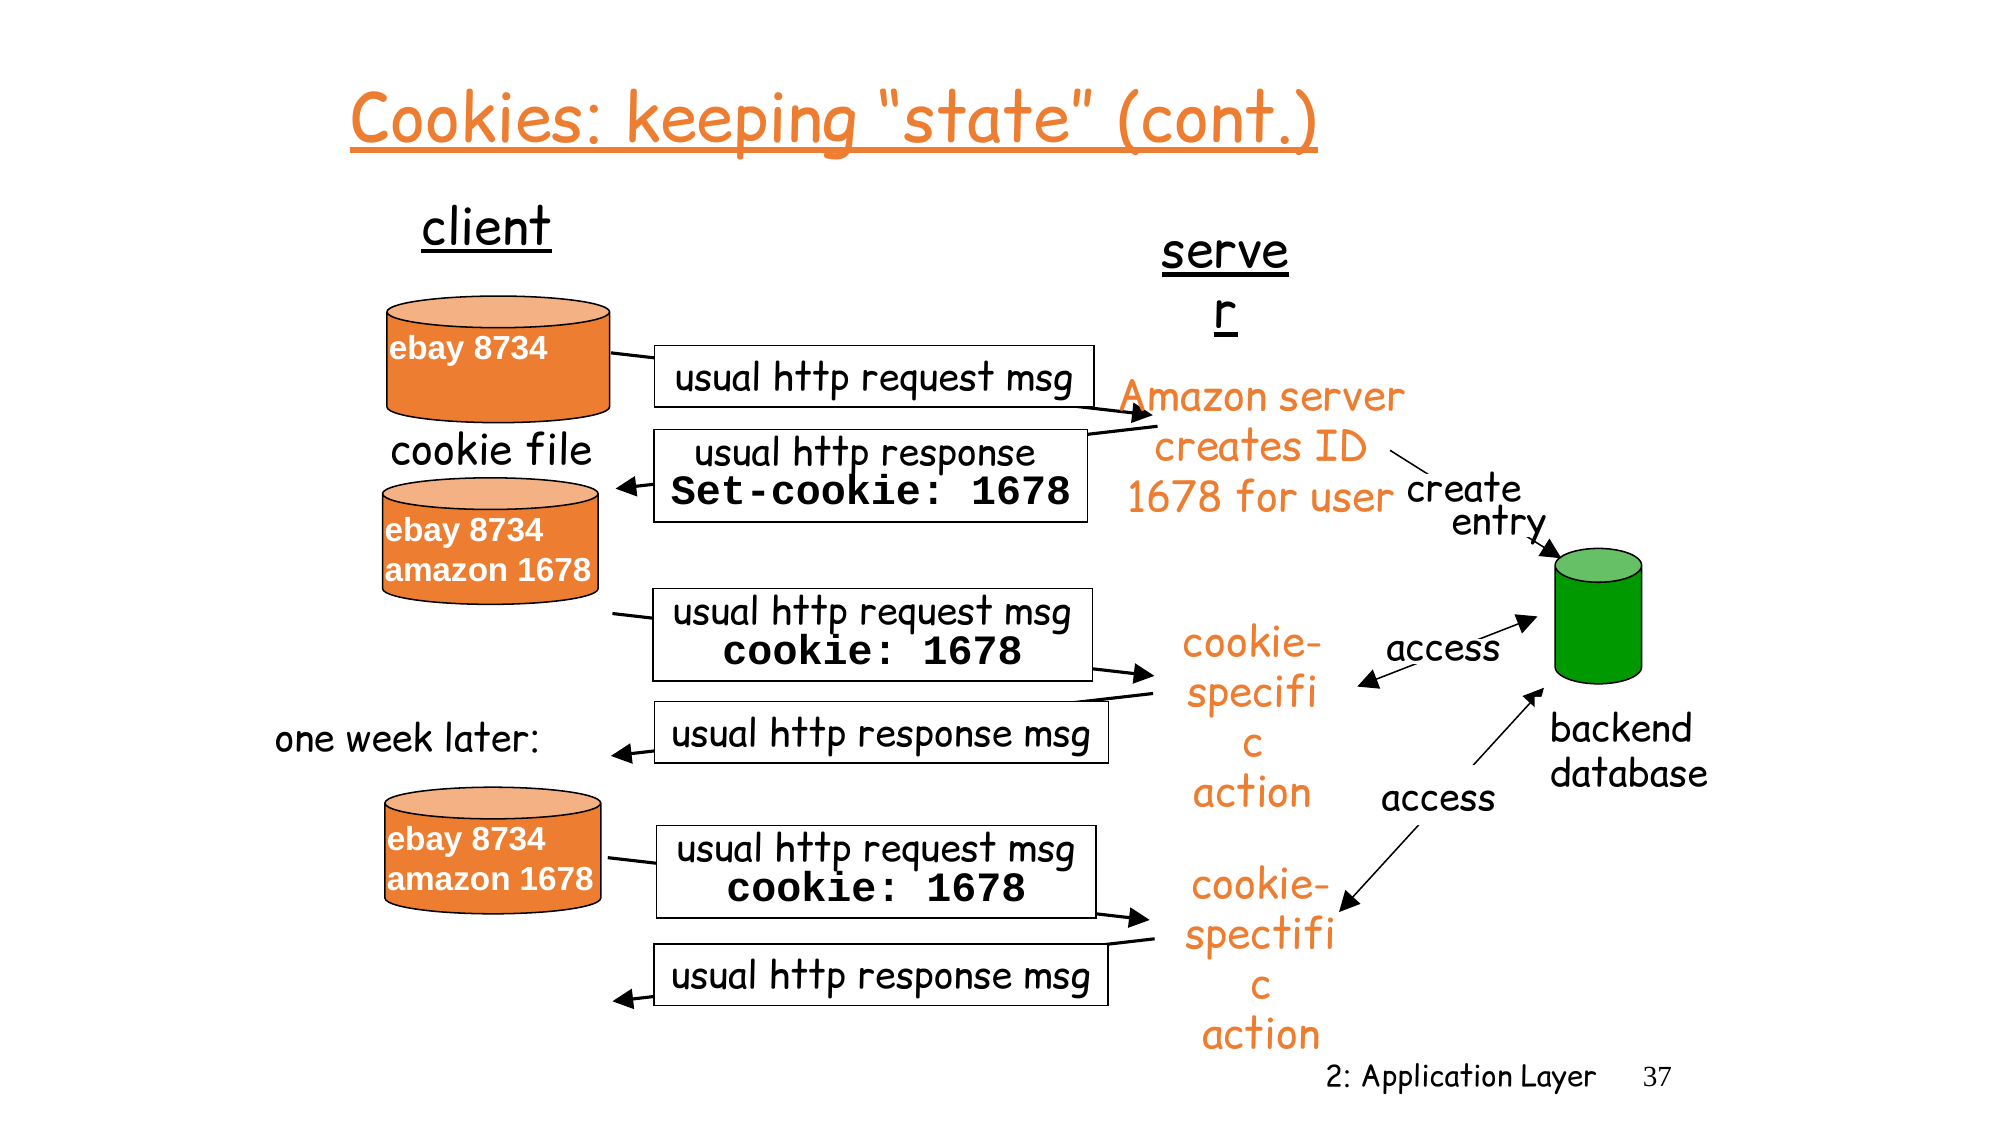

# Cookies: keeping “state” (cont.)
client
server

ebay 8734
usual http request msg
Amazon server
creates ID
1678 for user
create
    entry

cookie file
usual http response
Set-cookie: 1678

ebay 8734
amazon 1678

usual http request msg
cookie: 1678
cookie-
specific
action
access

access
usual http request msg
cookie: 1678
cookie-
spectific
action
usual http response msg

backend
database
one week later:

ebay 8734
amazon 1678
usual http response msg

2: Application Layer
37